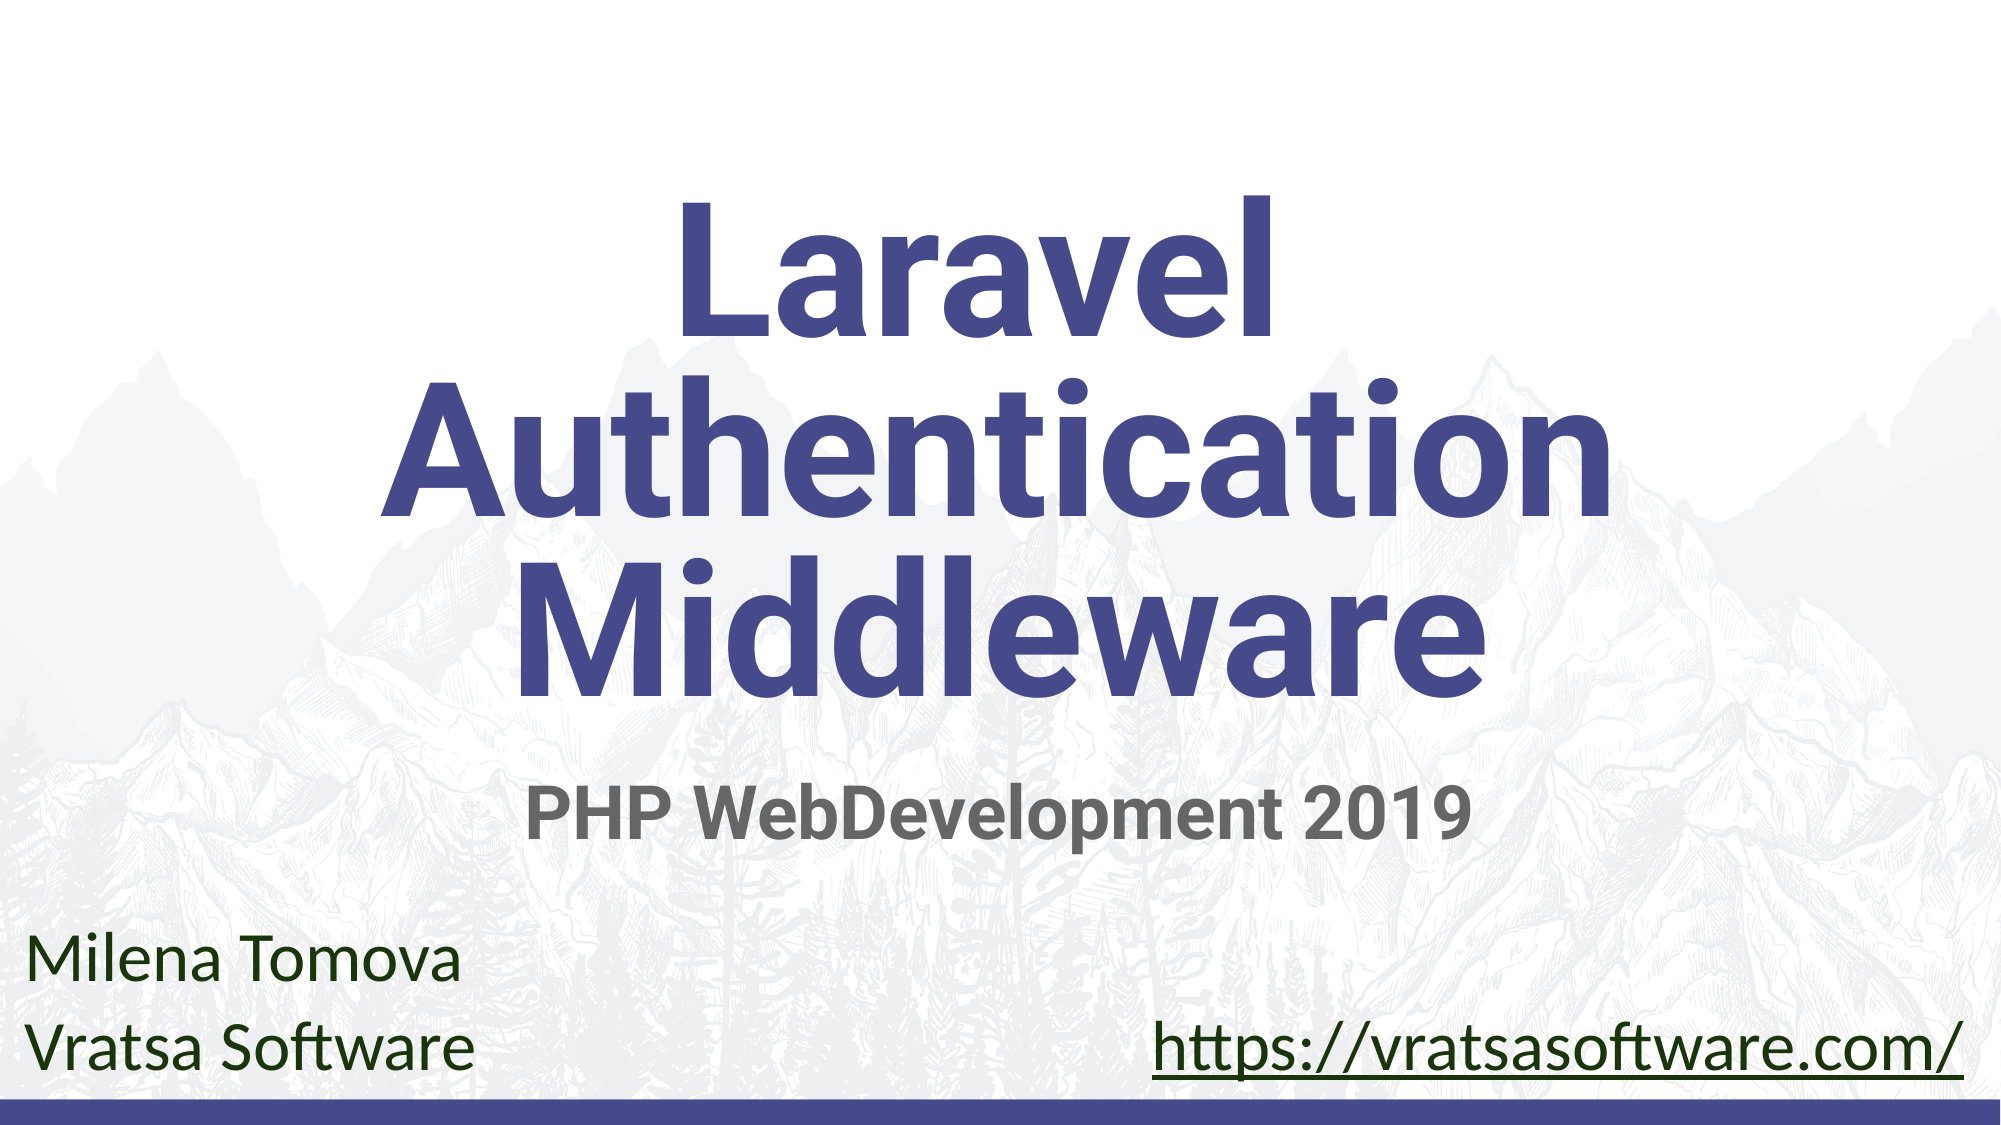

# Laravel
Authentication
Middleware
PHP WebDevelopment 2019

Milena Tomova
Vratsa Software
https://vratsasoftware.com/